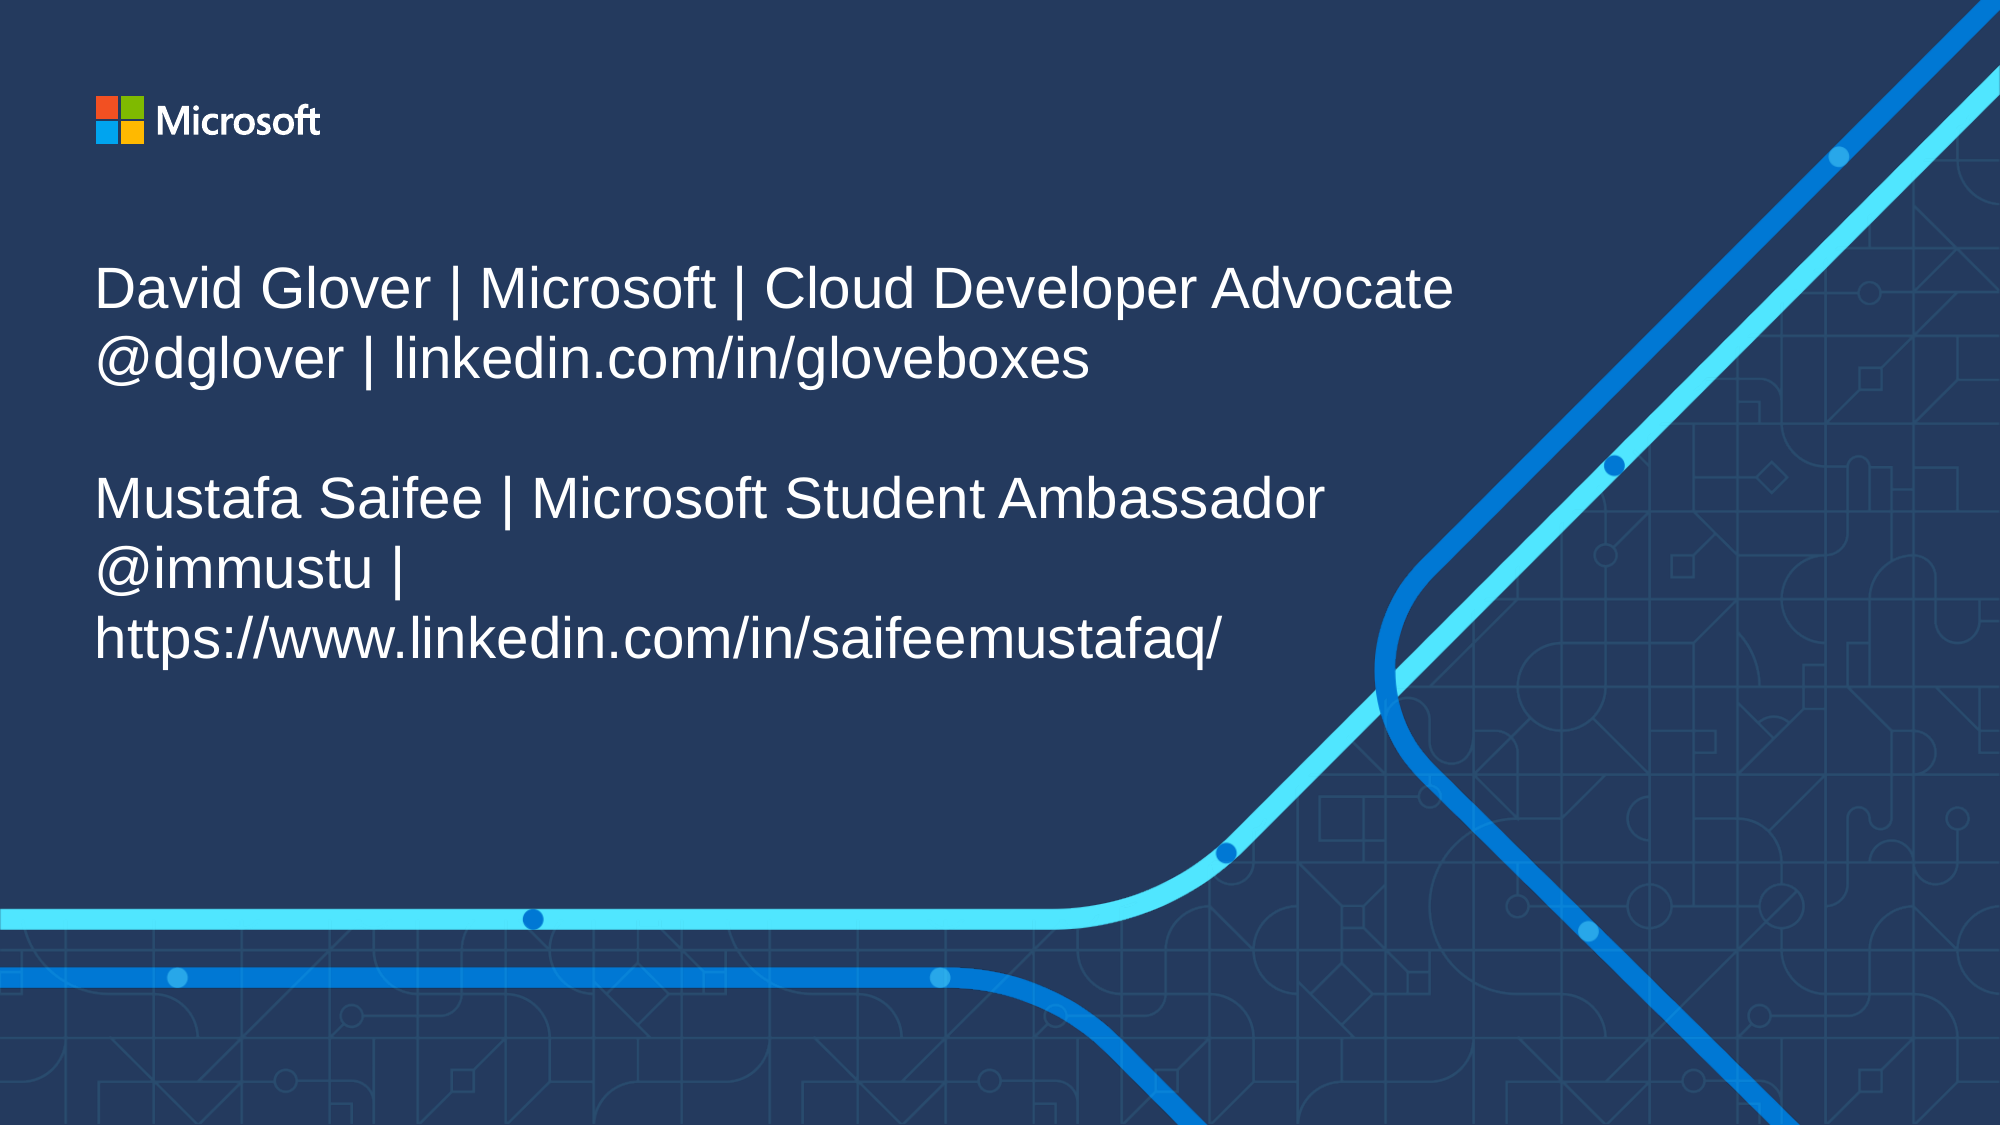

David Glover | Microsoft | Cloud Developer Advocate
@dglover | linkedin.com/in/gloveboxes

Mustafa Saifee | Microsoft Student Ambassador
@immustu | https://www.linkedin.com/in/saifeemustafaq/